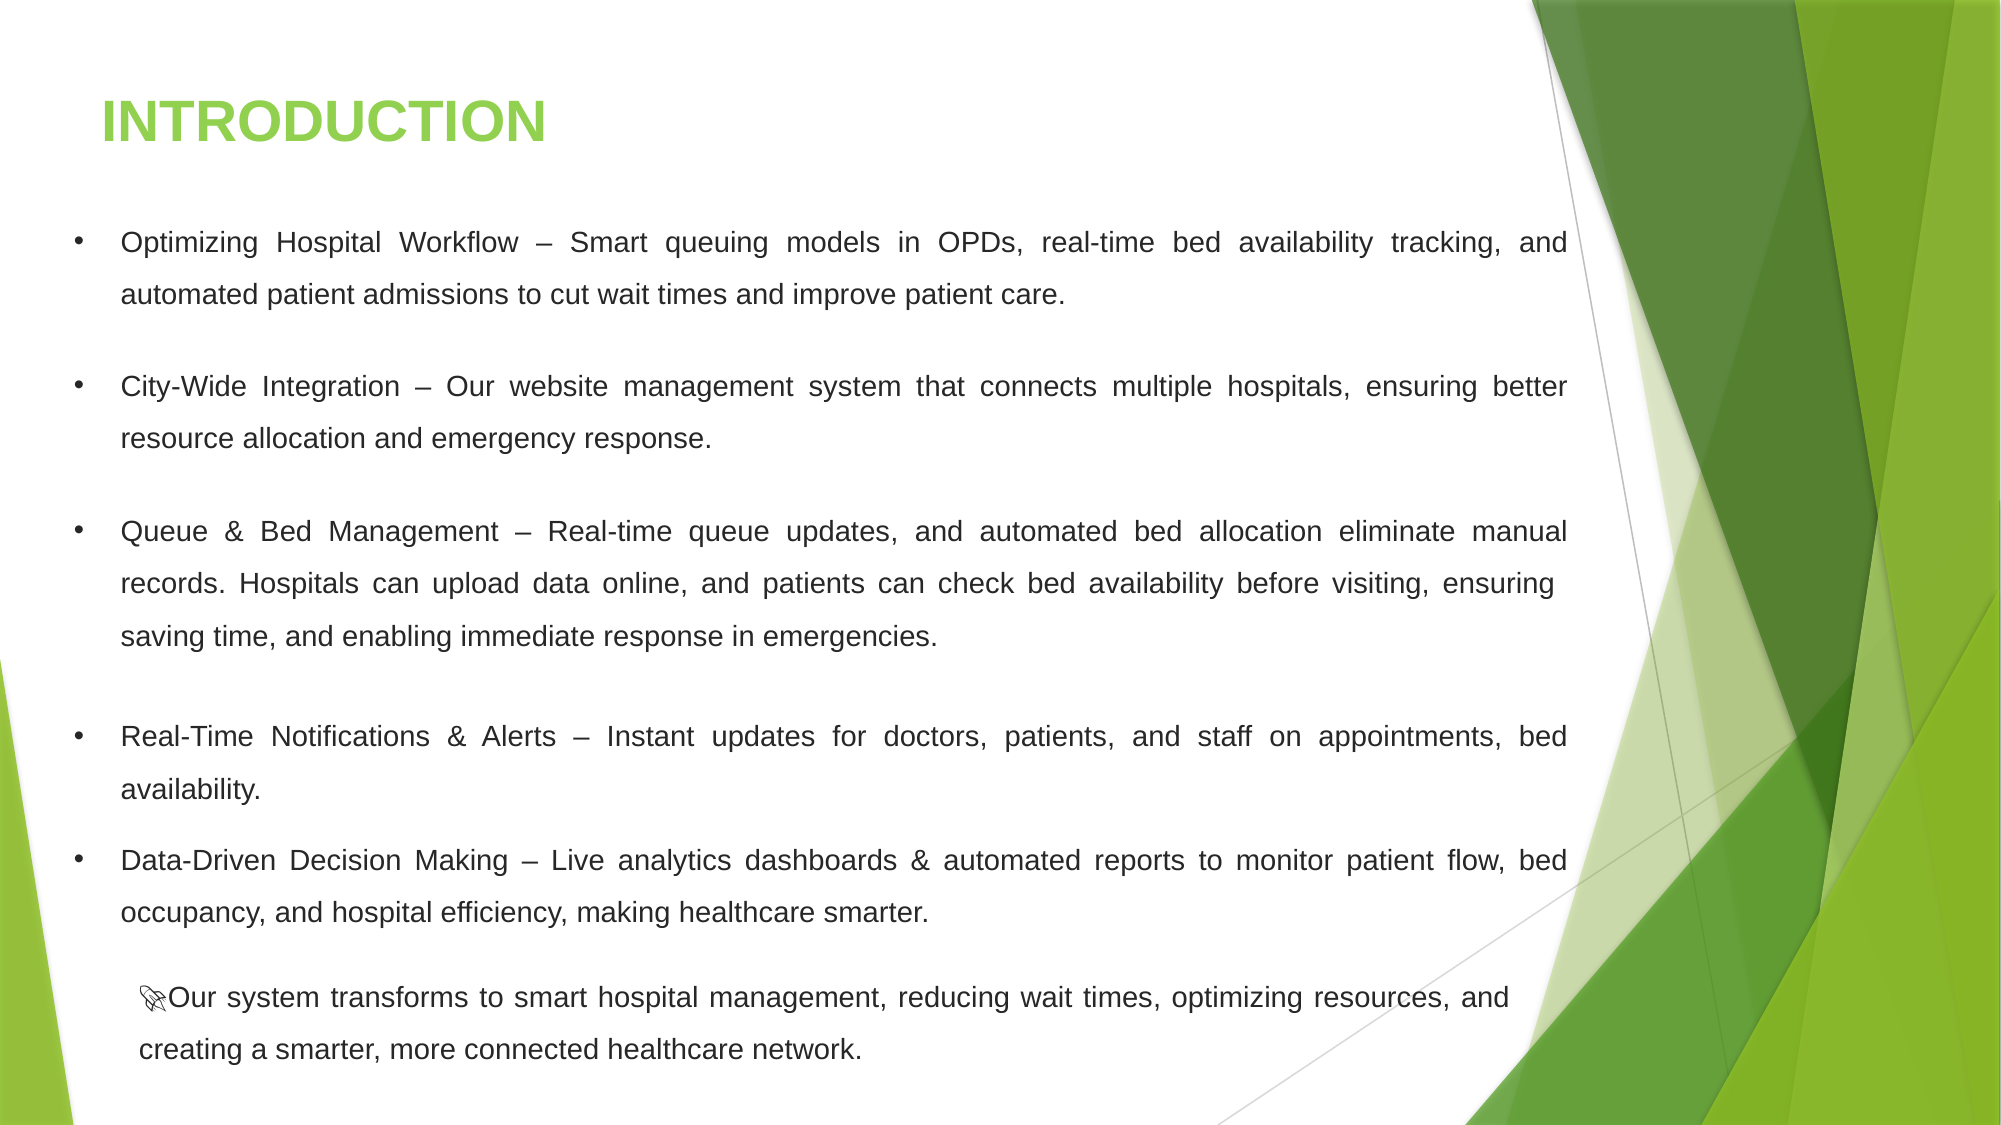

INTRODUCTION
Optimizing Hospital Workflow – Smart queuing models in OPDs, real-time bed availability tracking, and automated patient admissions to cut wait times and improve patient care.
City-Wide Integration – Our website management system that connects multiple hospitals, ensuring better resource allocation and emergency response.
Queue & Bed Management – Real-time queue updates, and automated bed allocation eliminate manual records. Hospitals can upload data online, and patients can check bed availability before visiting, ensuring  saving time, and enabling immediate response in emergencies.
Real-Time Notifications & Alerts – Instant updates for doctors, patients, and staff on appointments, bed availability.
Data-Driven Decision Making – Live analytics dashboards & automated reports to monitor patient flow, bed occupancy, and hospital efficiency, making healthcare smarter.
🚀Our system transforms to smart hospital management, reducing wait times, optimizing resources, and creating a smarter, more connected healthcare network.